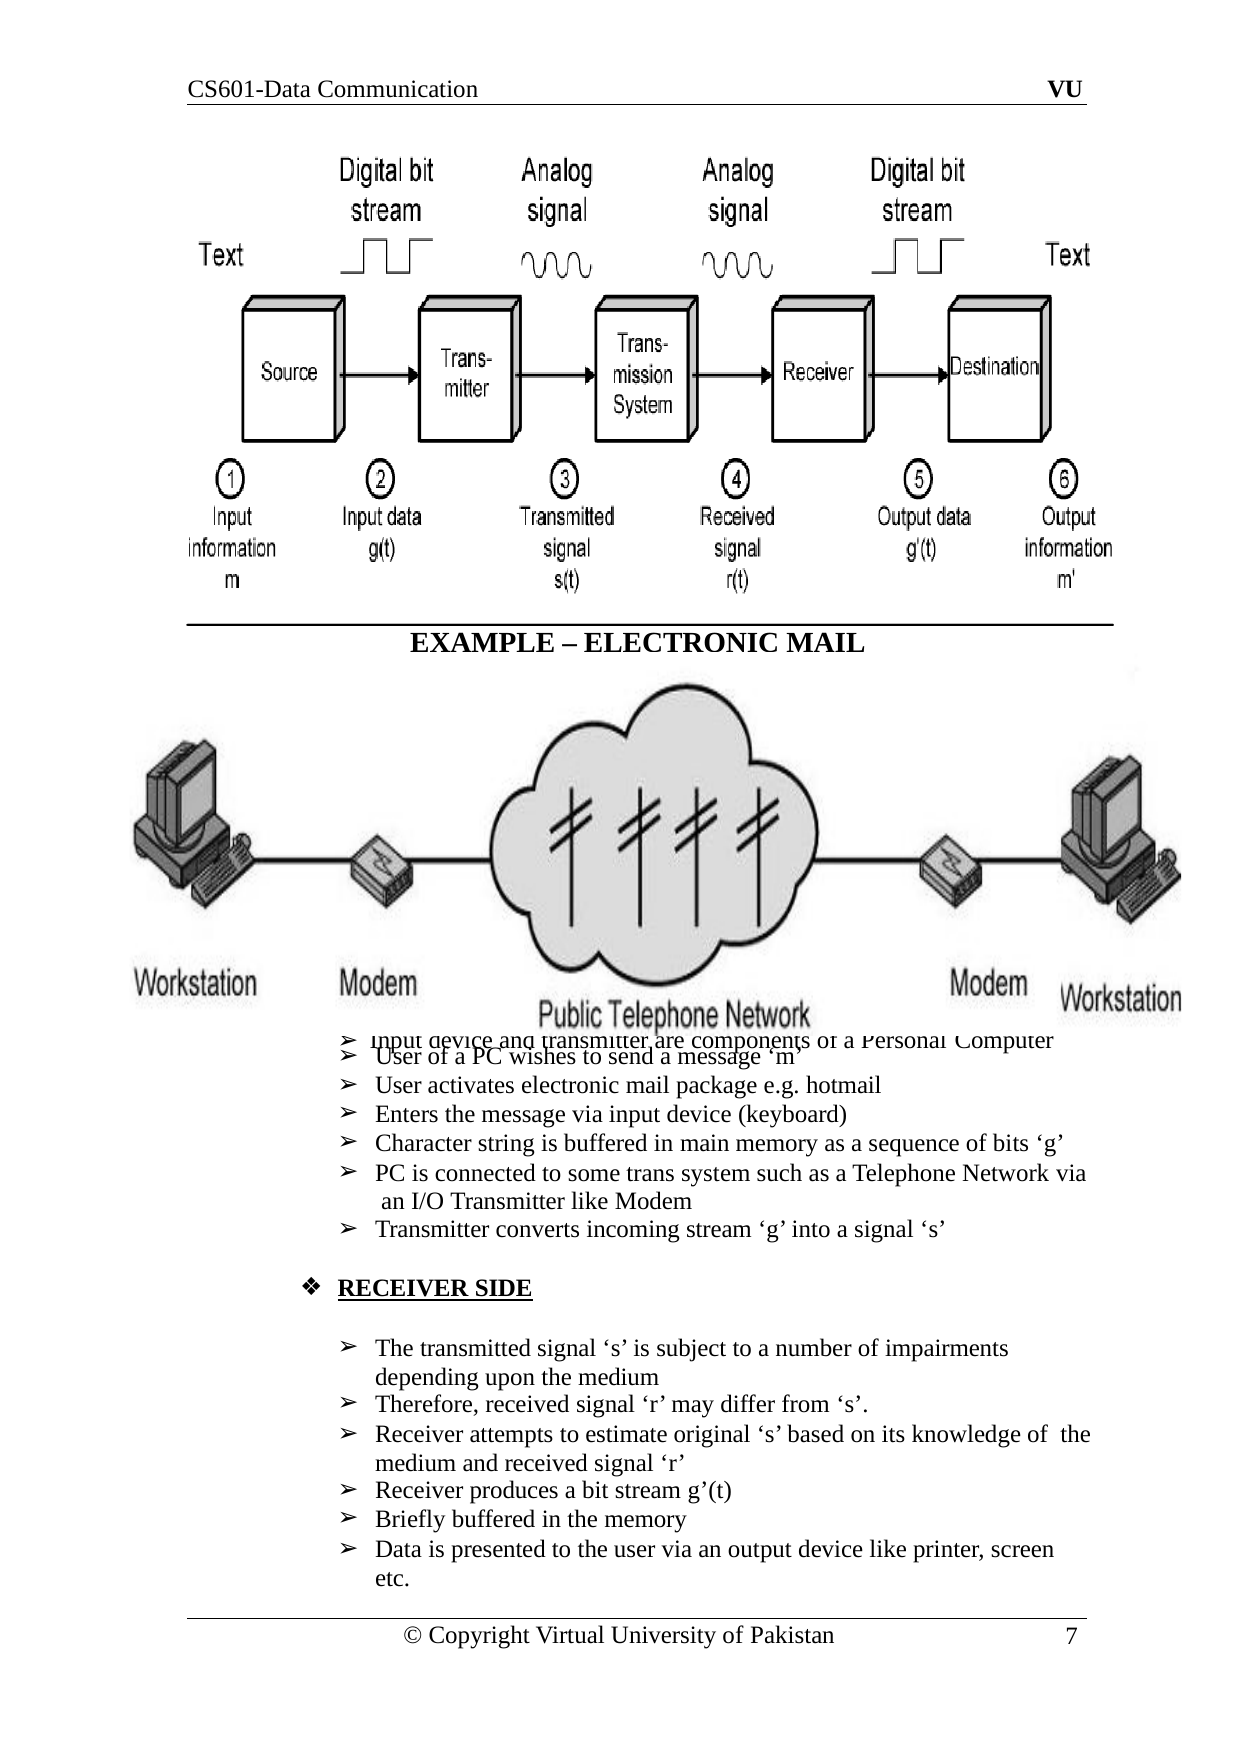

CS601-Data Communication
VU

EXAMPLE – ELECTRONIC MAIL

Explanation In Terms of a little more complex Comm. System

❖  SENDER SIDE

➢    Input device and transmitter are components of a Personal Computer

User of a PC wishes to send a message ‘m’
User activates electronic mail package e.g. hotmail
Enters the message via input device (keyboard)
Character string is buffered in main memory as a sequence of bits ‘g’
PC is connected to some trans system such as a Telephone Network via  an I/O Transmitter like Modem
Transmitter converts incoming stream ‘g’ into a signal ‘s’

RECEIVER SIDE

The transmitted signal ‘s’ is subject to a number of impairments  depending upon the medium
Therefore, received signal ‘r’ may differ from ‘s’.
Receiver attempts to estimate original ‘s’ based on its knowledge of  the medium and received signal ‘r’
Receiver produces a bit stream g’(t)
Briefly buffered in the memory
Data is presented to the user via an output device like printer, screen  etc.

© Copyright Virtual University of Pakistan
7